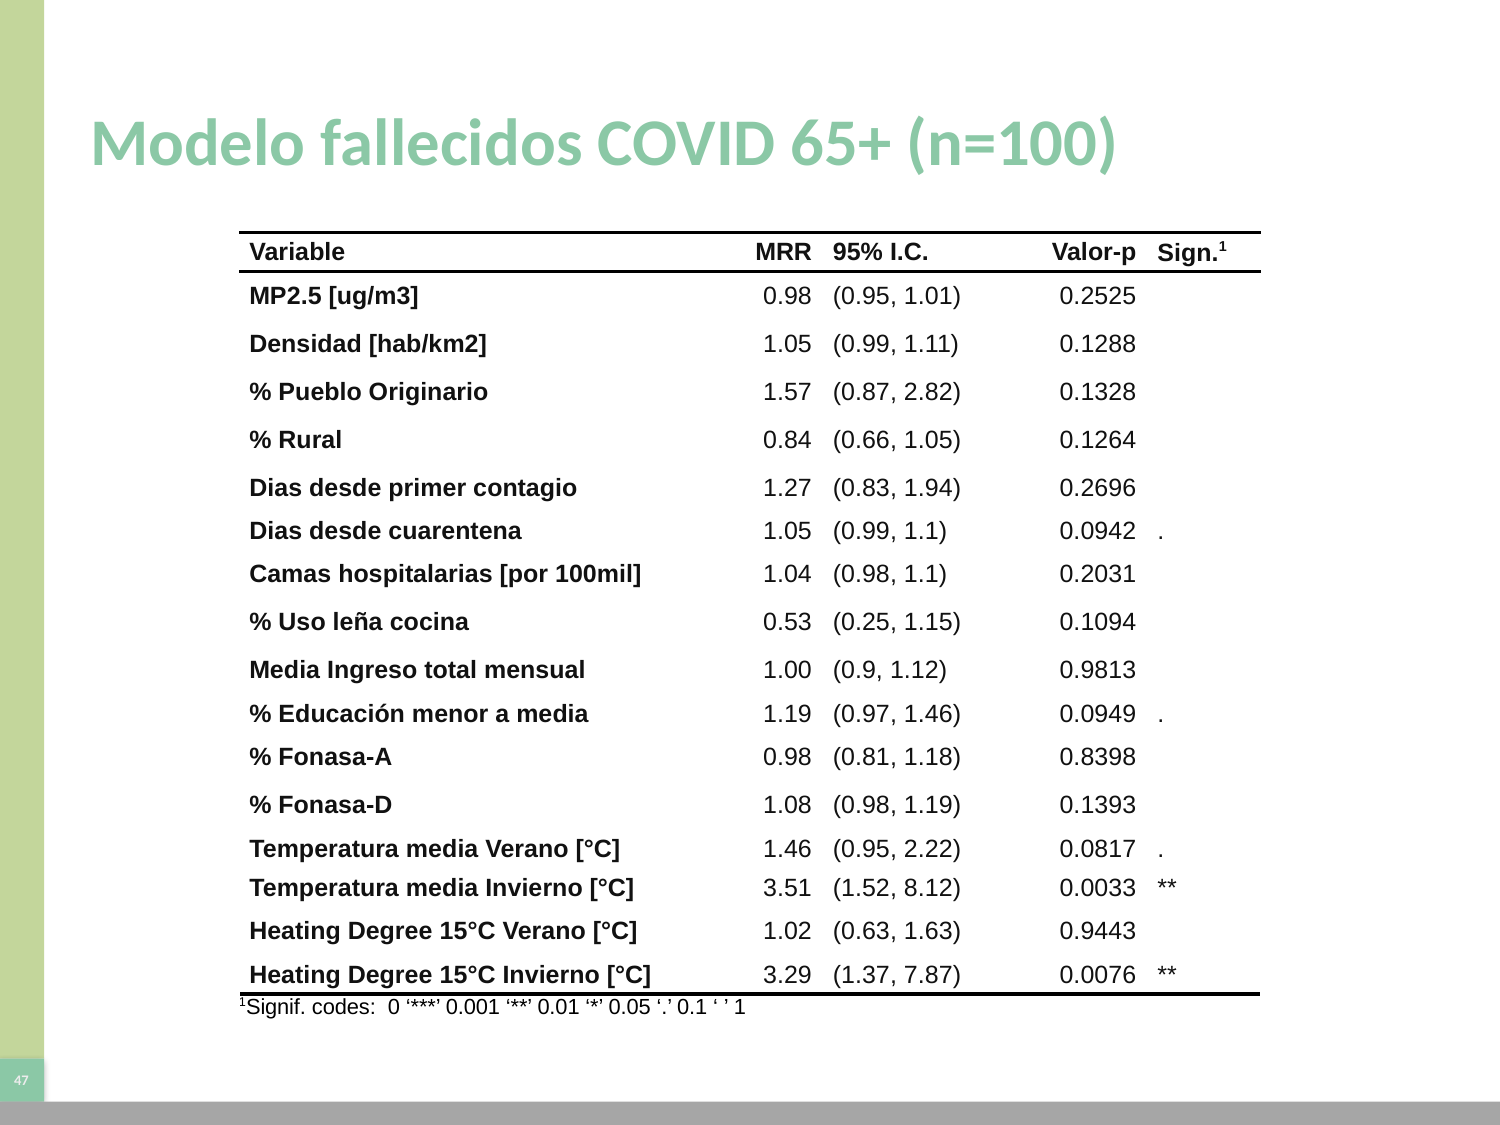

# Modelo fallecidos COVID 65+ (n=100)
| Variable | MRR | 95% I.C. | Valor-p | Sign.1 |
| --- | --- | --- | --- | --- |
| MP2.5 [ug/m3] | 0.98 | (0.95, 1.01) | 0.2525 |  |
| Densidad [hab/km2] | 1.05 | (0.99, 1.11) | 0.1288 |  |
| % Pueblo Originario | 1.57 | (0.87, 2.82) | 0.1328 |  |
| % Rural | 0.84 | (0.66, 1.05) | 0.1264 |  |
| Dias desde primer contagio | 1.27 | (0.83, 1.94) | 0.2696 |  |
| Dias desde cuarentena | 1.05 | (0.99, 1.1) | 0.0942 | . |
| Camas hospitalarias [por 100mil] | 1.04 | (0.98, 1.1) | 0.2031 |  |
| % Uso leña cocina | 0.53 | (0.25, 1.15) | 0.1094 |  |
| Media Ingreso total mensual | 1.00 | (0.9, 1.12) | 0.9813 |  |
| % Educación menor a media | 1.19 | (0.97, 1.46) | 0.0949 | . |
| % Fonasa-A | 0.98 | (0.81, 1.18) | 0.8398 |  |
| % Fonasa-D | 1.08 | (0.98, 1.19) | 0.1393 |  |
| Temperatura media Verano [°C] | 1.46 | (0.95, 2.22) | 0.0817 | . |
| Temperatura media Invierno [°C] | 3.51 | (1.52, 8.12) | 0.0033 | \*\* |
| Heating Degree 15°C Verano [°C] | 1.02 | (0.63, 1.63) | 0.9443 |  |
| Heating Degree 15°C Invierno [°C] | 3.29 | (1.37, 7.87) | 0.0076 | \*\* |
| 1Signif. codes: 0 ‘\*\*\*’ 0.001 ‘\*\*’ 0.01 ‘\*’ 0.05 ‘.’ 0.1 ‘ ’ 1 |  |  |  |  |